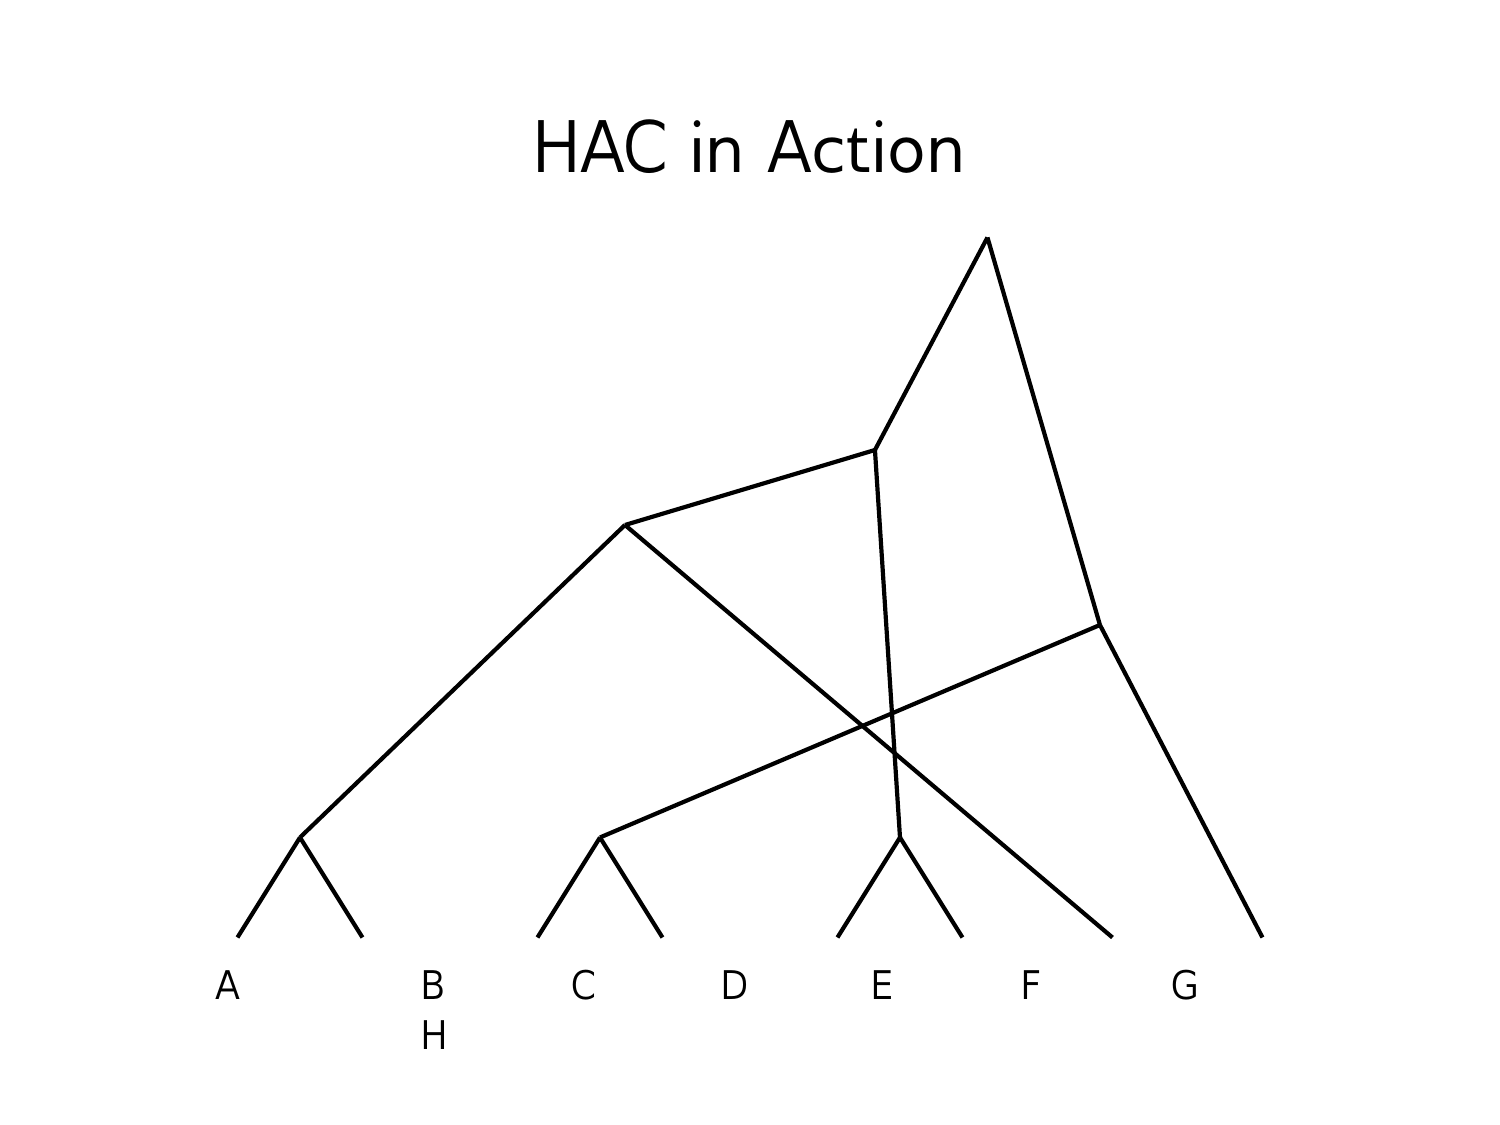

HAC in Action

A		B	C	D	E	F	G	H